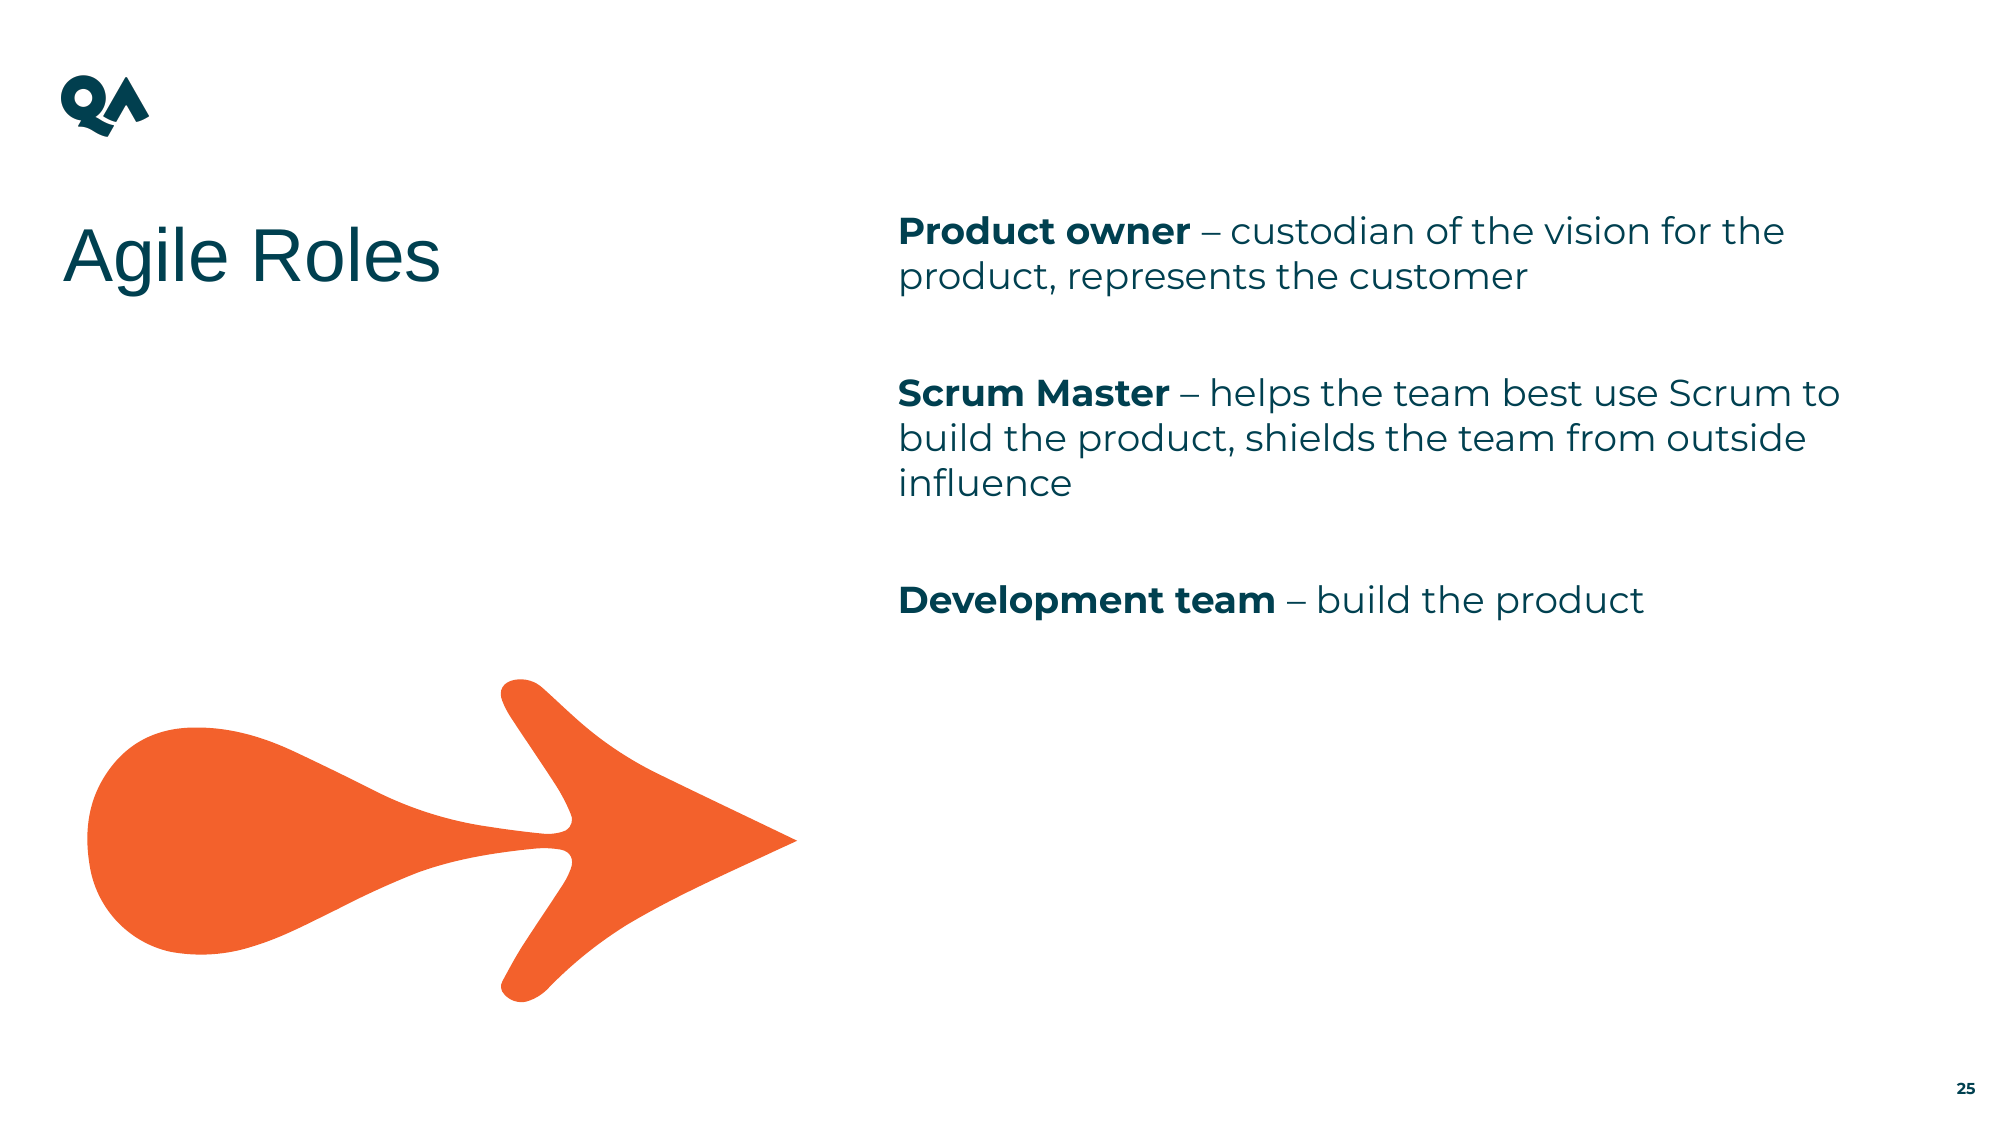

Agile Roles
Product owner – custodian of the vision for the product, represents the customer

Scrum Master – helps the team best use Scrum to build the product, shields the team from outside influence

Development team – build the product

25